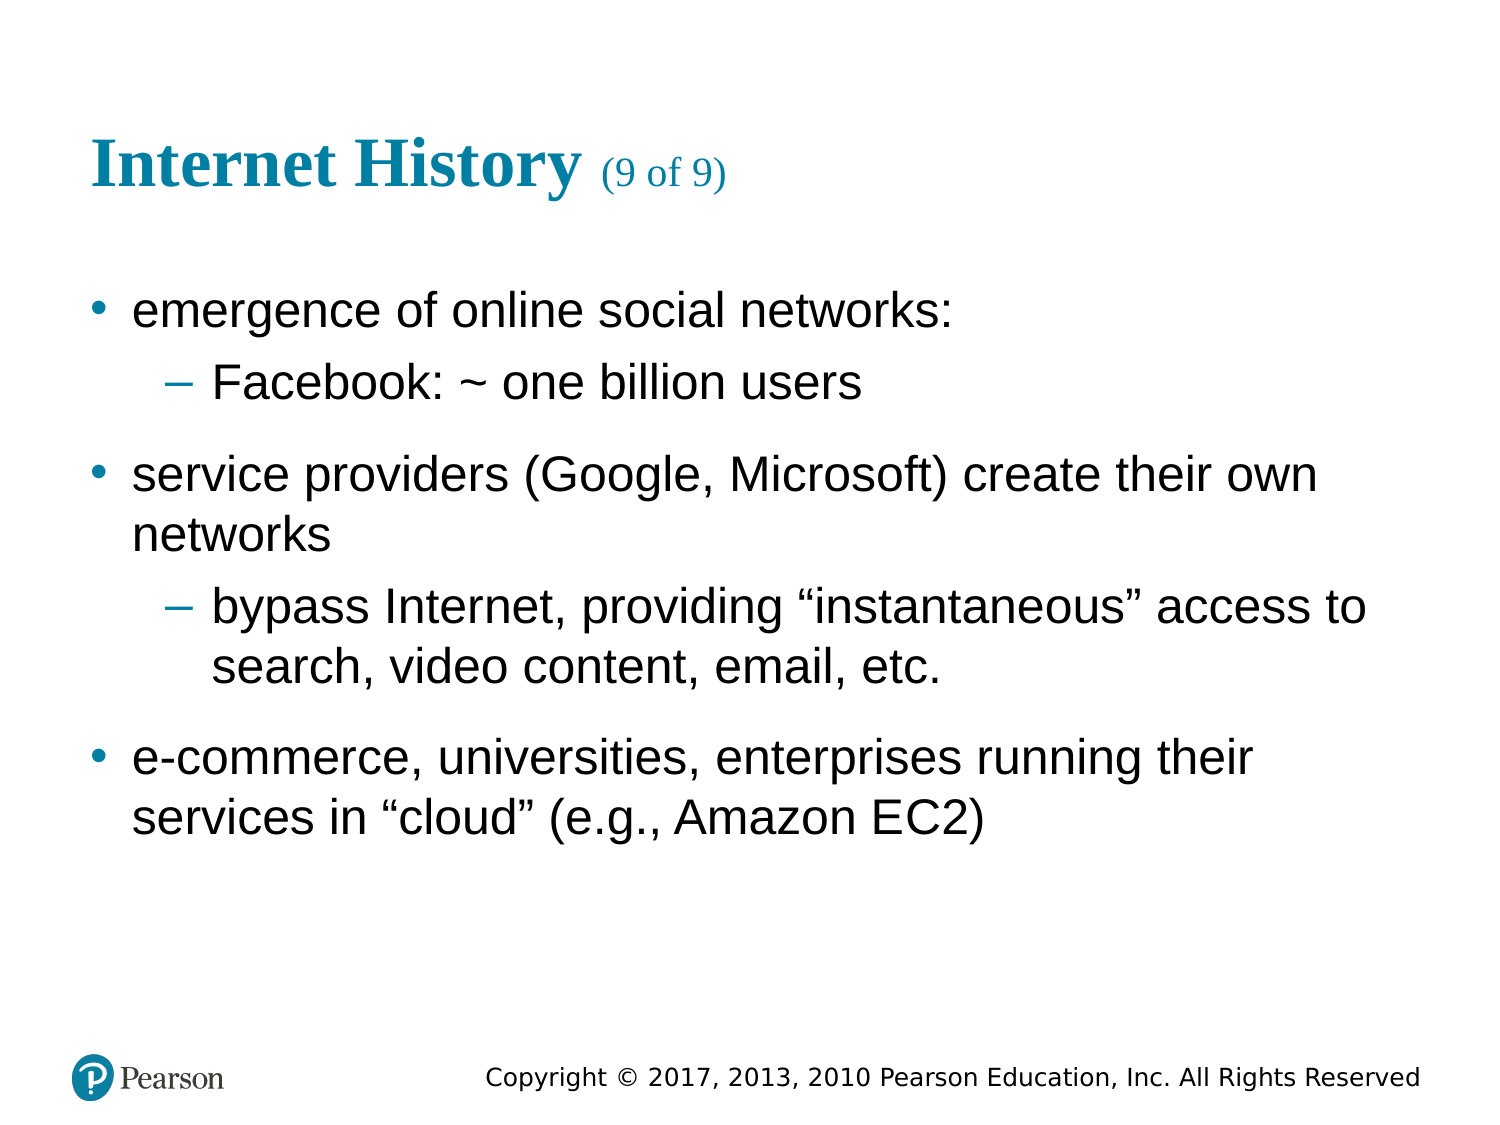

# Internet History (9 of 9)
emergence of online social networks:
Facebook: ~ one billion users
service providers (Google, Microsoft) create their own networks
bypass Internet, providing “instantaneous” access to search, video content, email, etc.
e-commerce, universities, enterprises running their services in “cloud” (e.g., Amazon E C2)